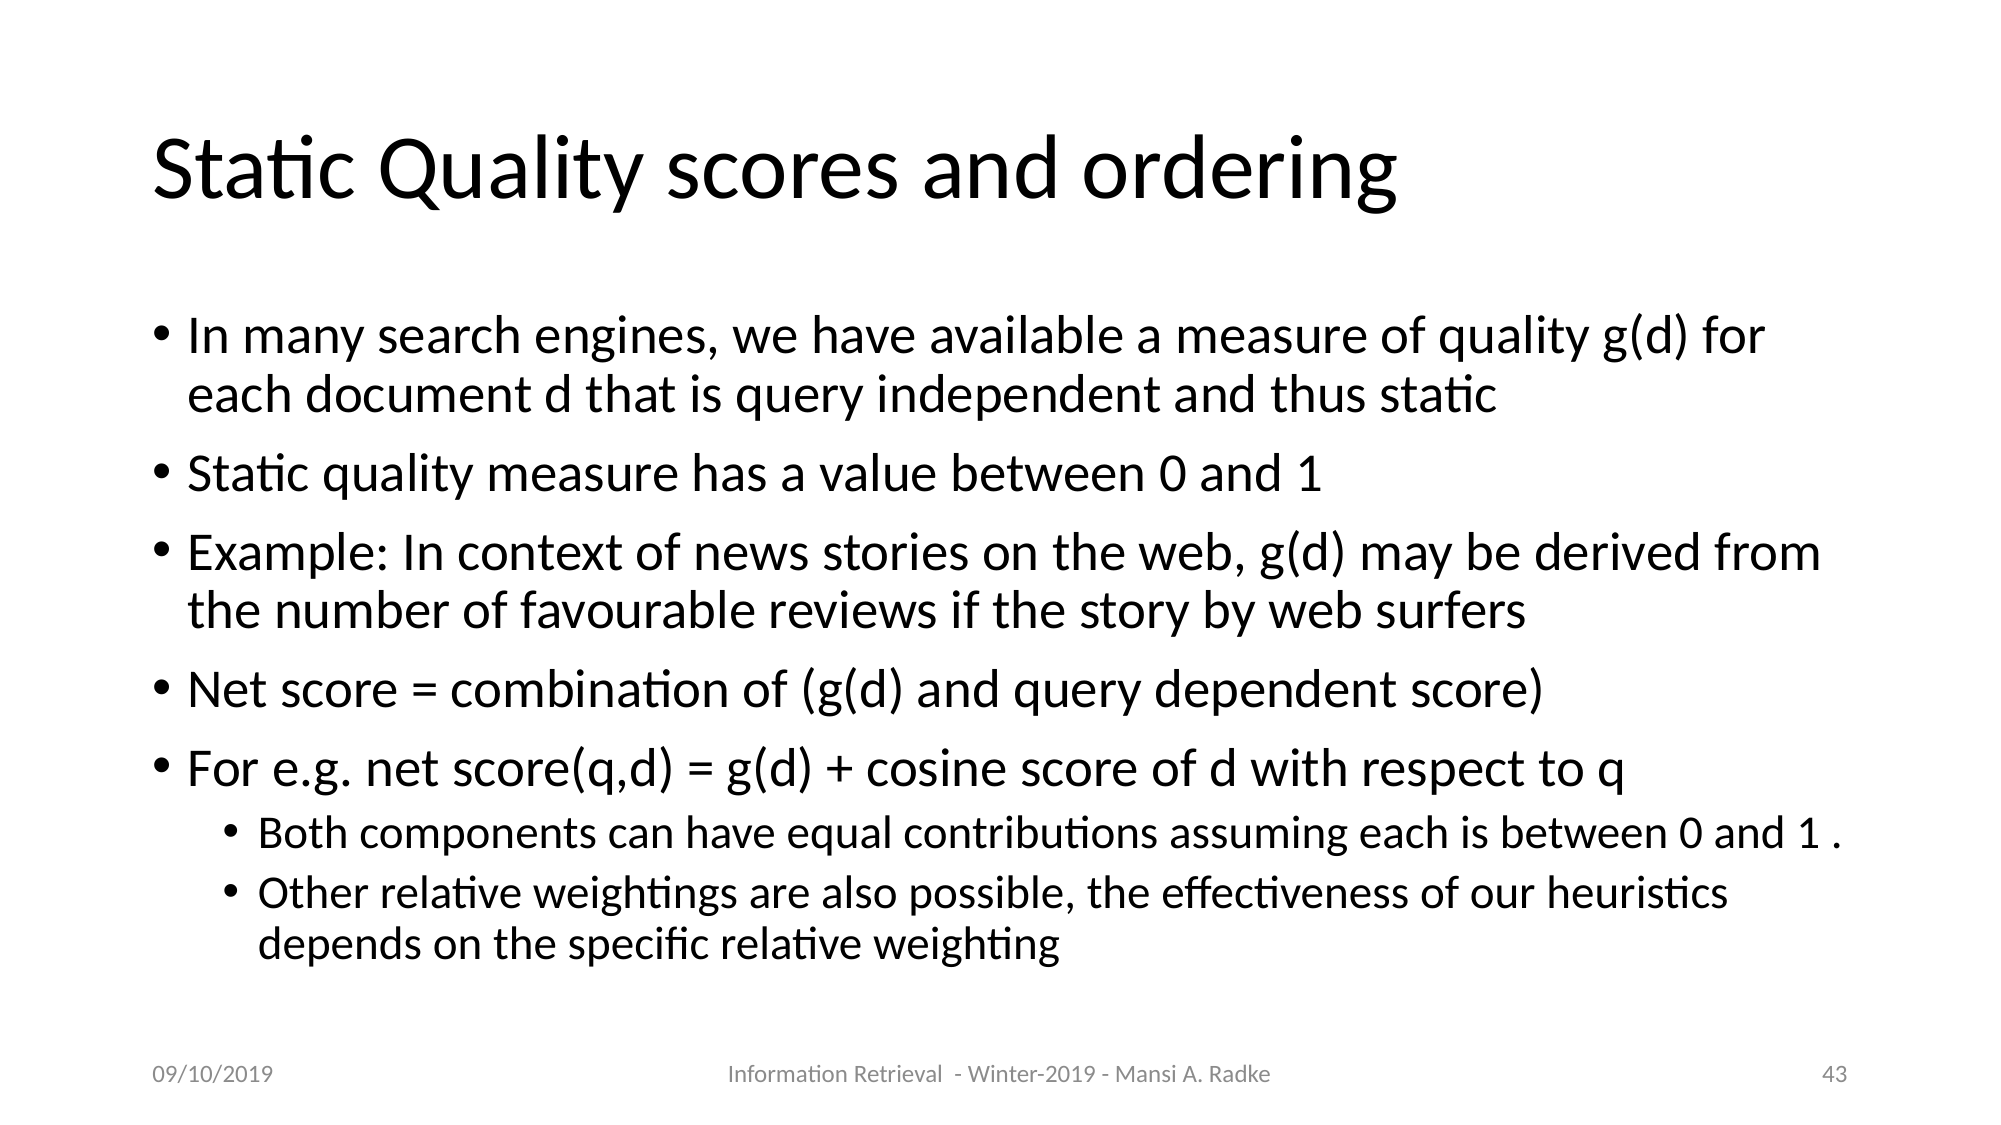

Static Quality scores and ordering
In many search engines, we have available a measure of quality g(d) for each document d that is query independent and thus static
Static quality measure has a value between 0 and 1
Example: In context of news stories on the web, g(d) may be derived from the number of favourable reviews if the story by web surfers
Net score = combination of (g(d) and query dependent score)
For e.g. net score(q,d) = g(d) + cosine score of d with respect to q
Both components can have equal contributions assuming each is between 0 and 1 .
Other relative weightings are also possible, the effectiveness of our heuristics depends on the specific relative weighting
09/10/2019
Information Retrieval  - Winter-2019 - Mansi A. Radke
43